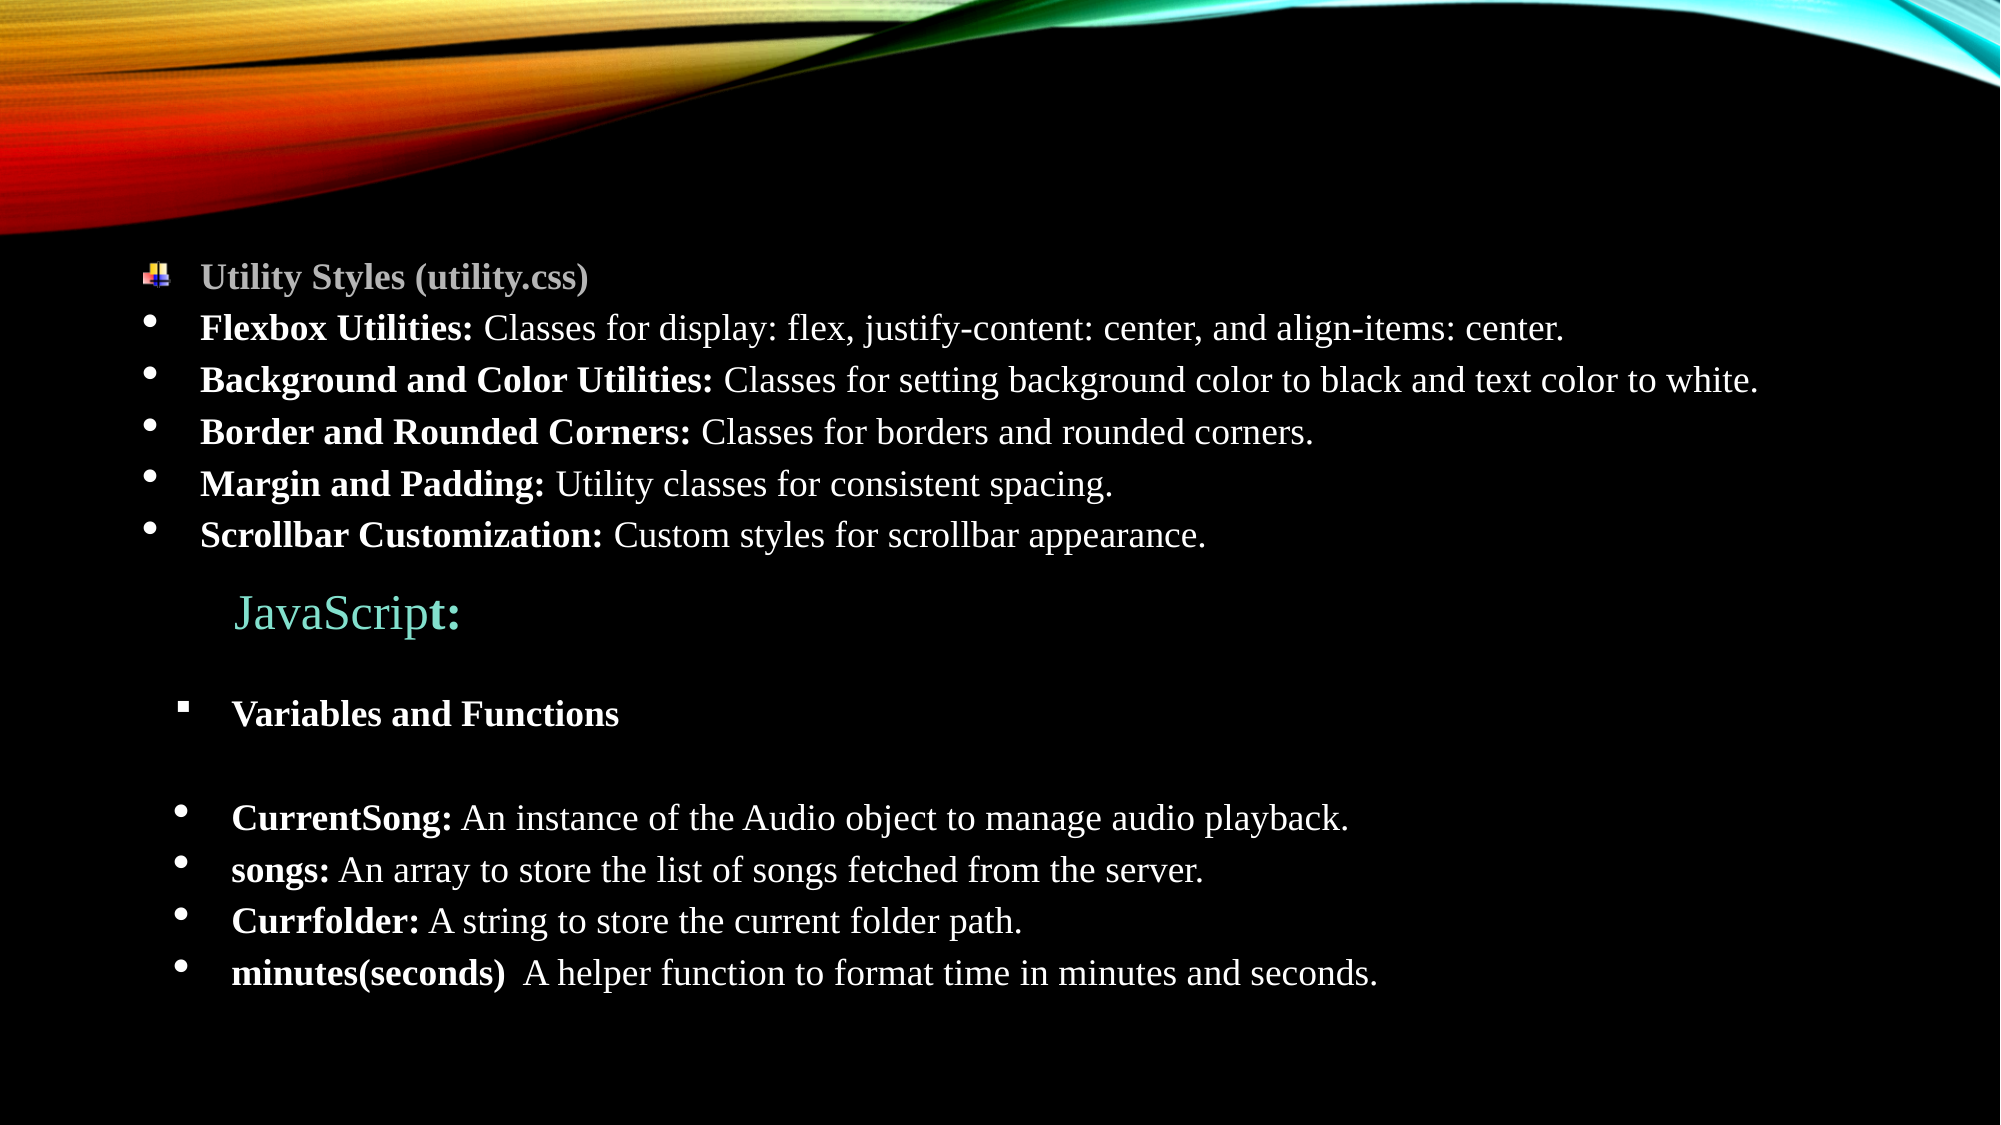

Utility Styles (utility.css)
Flexbox Utilities: Classes for display: flex, justify-content: center, and align-items: center.
Background and Color Utilities: Classes for setting background color to black and text color to white.
Border and Rounded Corners: Classes for borders and rounded corners.
Margin and Padding: Utility classes for consistent spacing.
Scrollbar Customization: Custom styles for scrollbar appearance.
JavaScript:
Variables and Functions

CurrentSong: An instance of the Audio object to manage audio playback.
songs: An array to store the list of songs fetched from the server.
Currfolder: A string to store the current folder path.
minutes(seconds)  A helper function to format time in minutes and seconds.